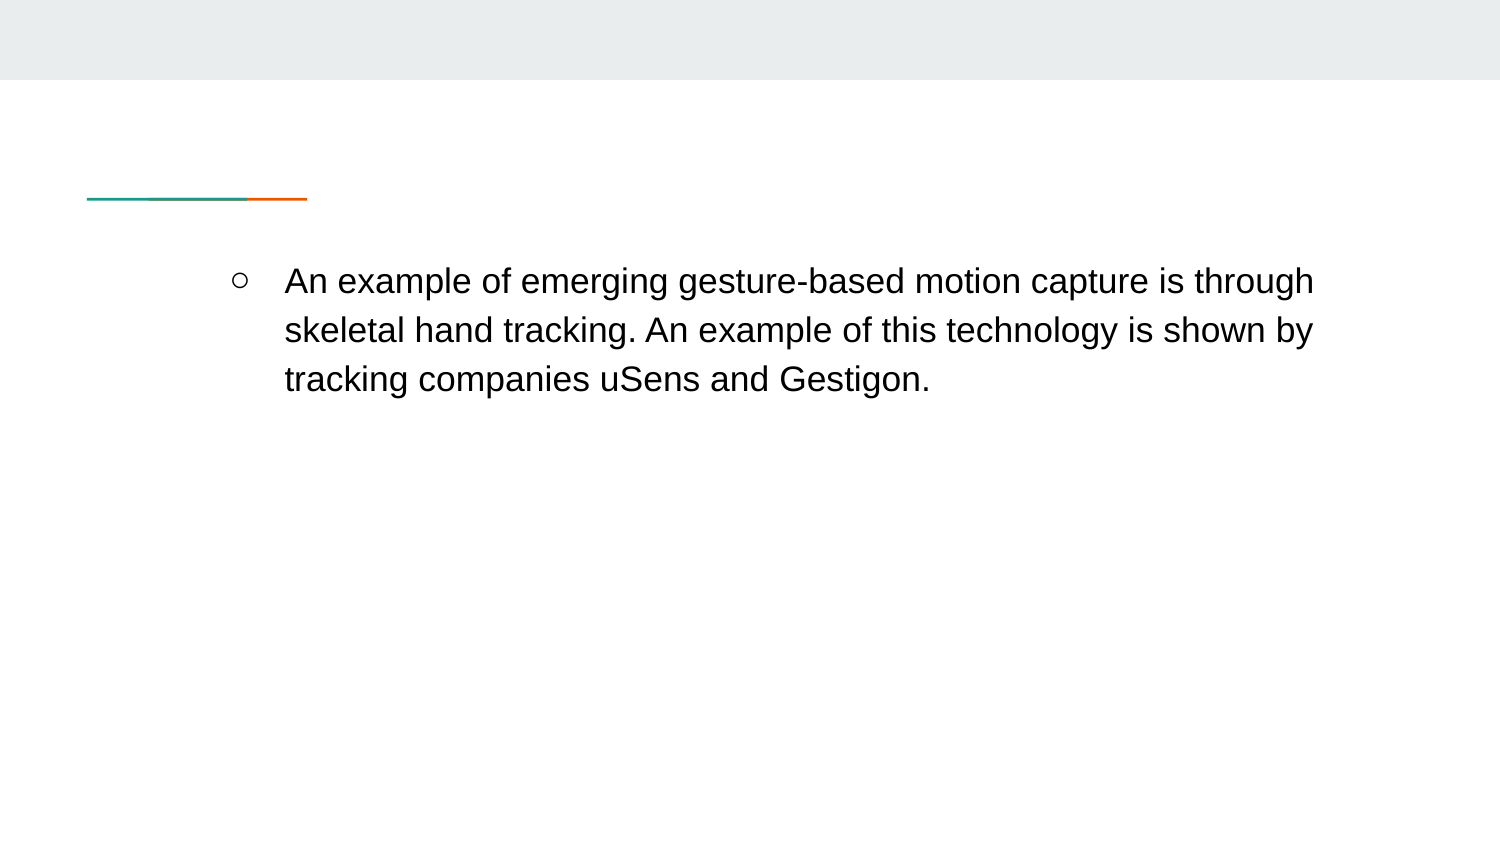

An example of emerging gesture-based motion capture is through skeletal hand tracking. An example of this technology is shown by tracking companies uSens and Gestigon.